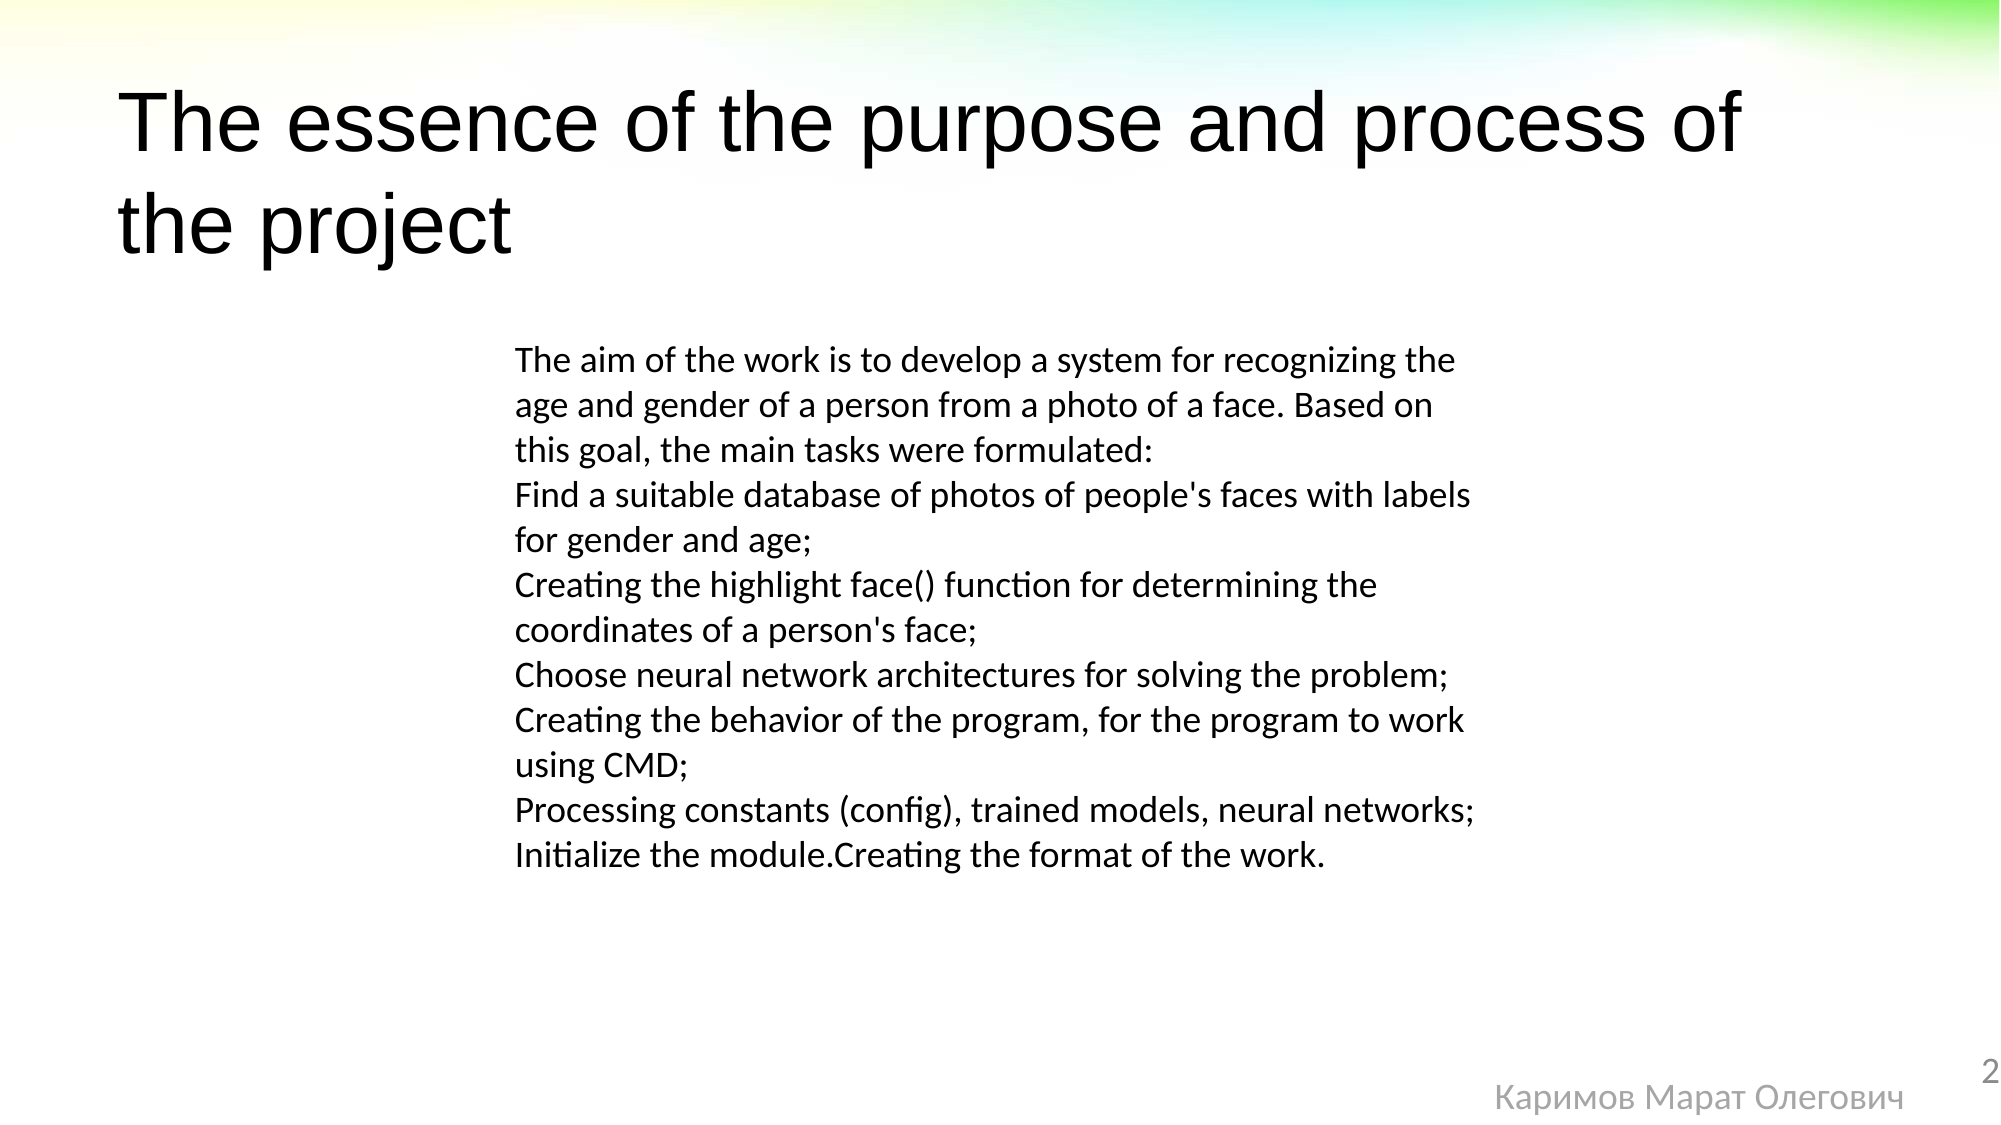

# The essence of the purpose and process of the project

The aim of the work is to develop a system for recognizing the age and gender of a person from a photo of a face. Based on this goal, the main tasks were formulated:
Find a suitable database of photos of people's faces with labels for gender and age;
Creating the highlight face() function for determining the coordinates of a person's face;
Choose neural network architectures for solving the problem;
Creating the behavior of the program, for the program to work using CMD;
Processing constants (config), trained models, neural networks;
Initialize the module.Creating the format of the work.
2
Каримов Марат Олегович